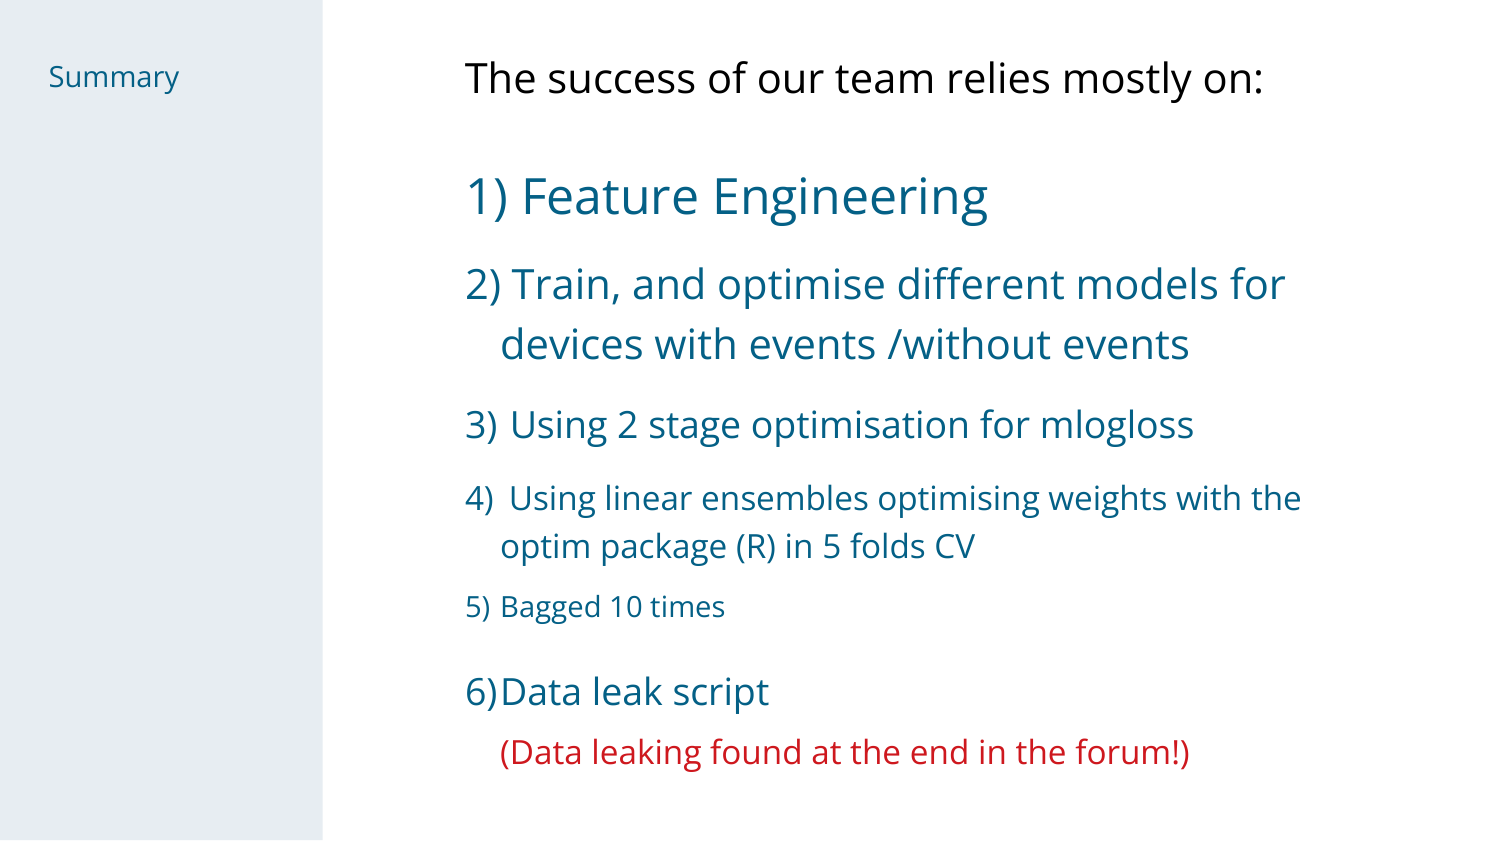

The success of our team relies mostly on:

 Feature Engineering
 Train, and optimise different models for devices with events /without events
 Using 2 stage optimisation for mlogloss
 Using linear ensembles optimising weights with the optim package (R) in 5 folds CV
Bagged 10 times
Data leak script
(Data leaking found at the end in the forum!)

Summary